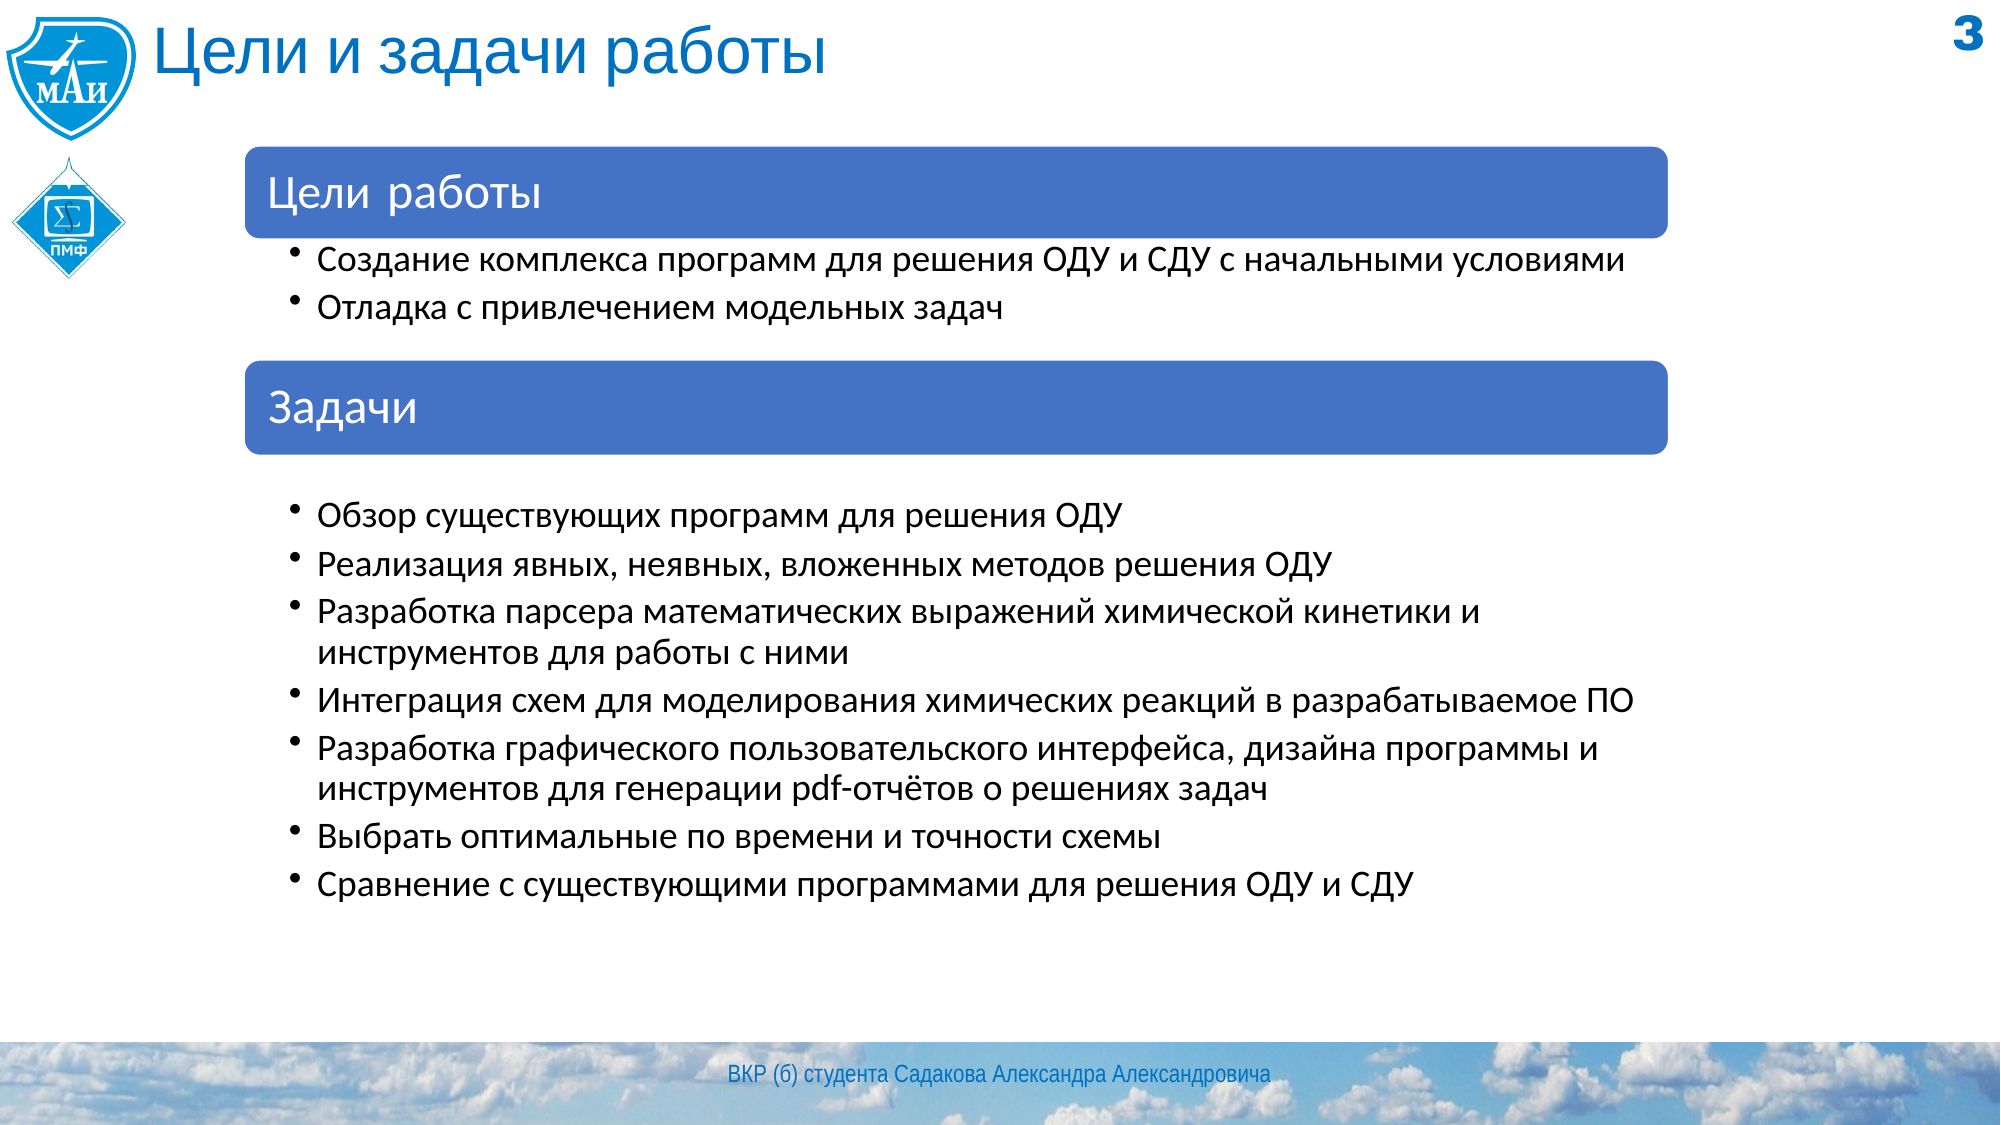

3
# Цели и задачи работы
Цели работы
Создание комплекса программ для решения ОДУ и СДУ с начальными условиями
Отладка с привлечением модельных задач
Задачи
Обзор существующих программ для решения ОДУ
Реализация явных, неявных, вложенных методов решения ОДУ
Разработка парсера математических выражений химической кинетики и инструментов для работы с ними
Интеграция схем для моделирования химических реакций в разрабатываемое ПО
Разработка графического пользовательского интерфейса, дизайна программы и инструментов для генерации pdf-отчётов о решениях задач
Выбрать оптимальные по времени и точности схемы
Сравнение с существующими программами для решения ОДУ и СДУ
ВКР (б) студента Садакова Александра Александровича